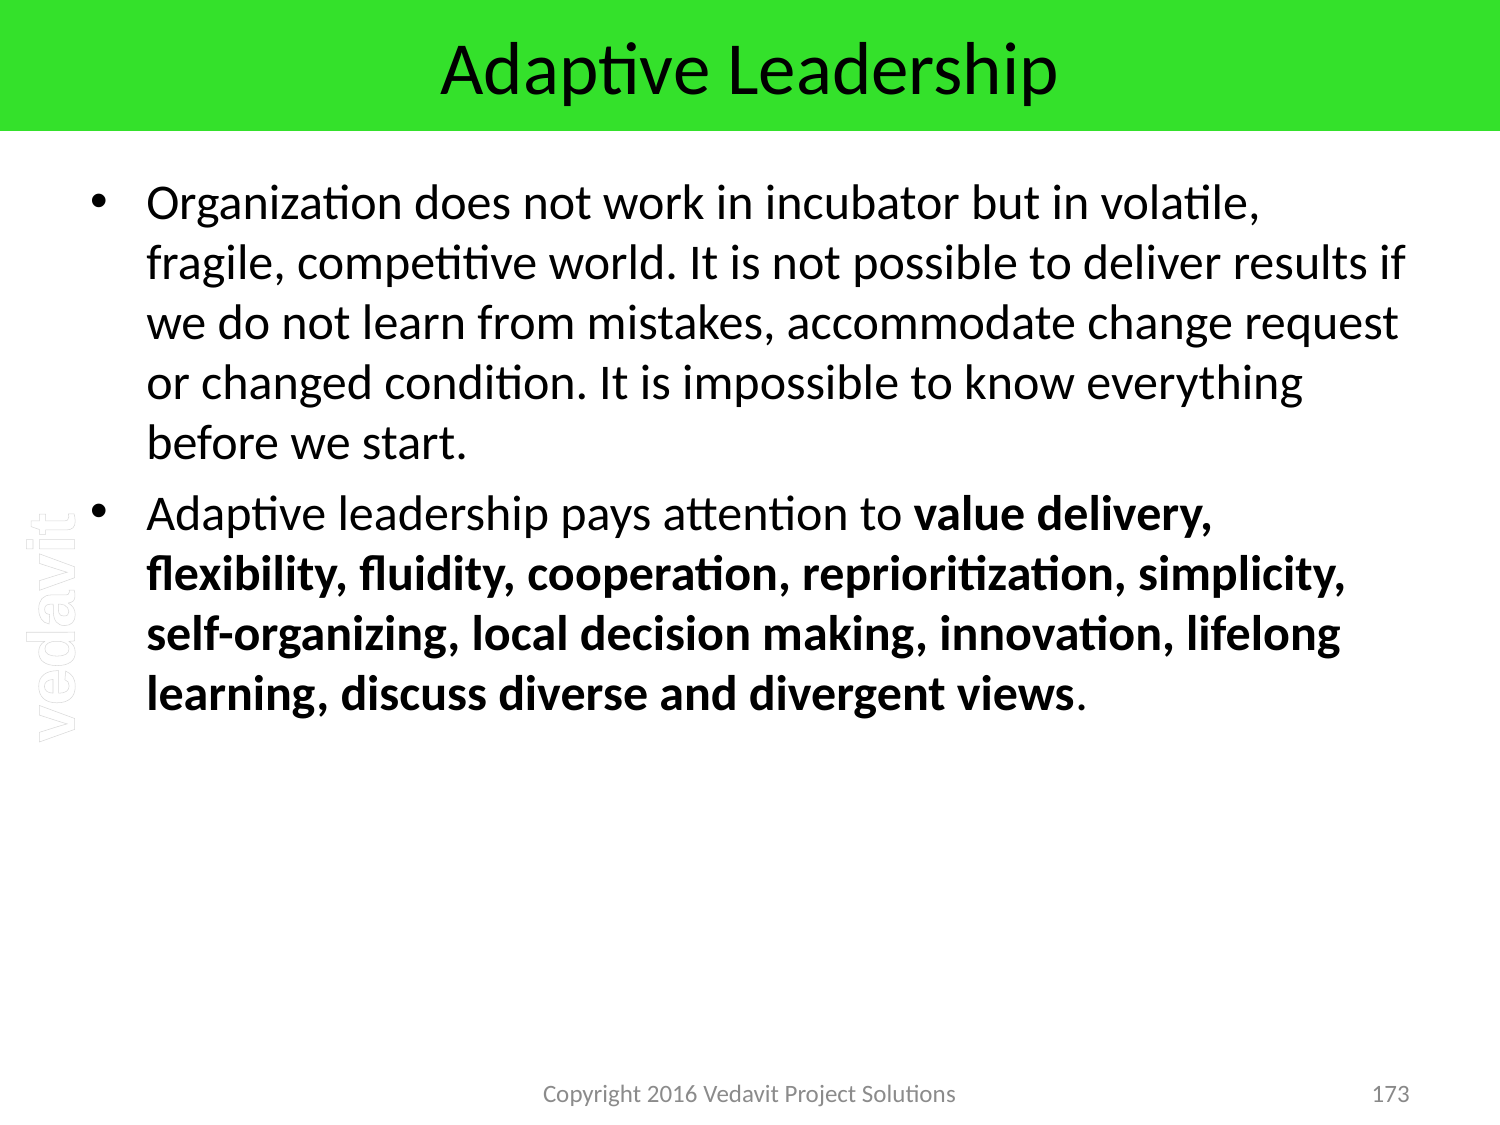

# Adaptive Leadership
Organization does not work in incubator but in volatile, fragile, competitive world. It is not possible to deliver results if we do not learn from mistakes, accommodate change request or changed condition. It is impossible to know everything before we start.
Adaptive leadership pays attention to value delivery, flexibility, fluidity, cooperation, reprioritization, simplicity, self-organizing, local decision making, innovation, lifelong learning, discuss diverse and divergent views.
Copyright 2016 Vedavit Project Solutions
173